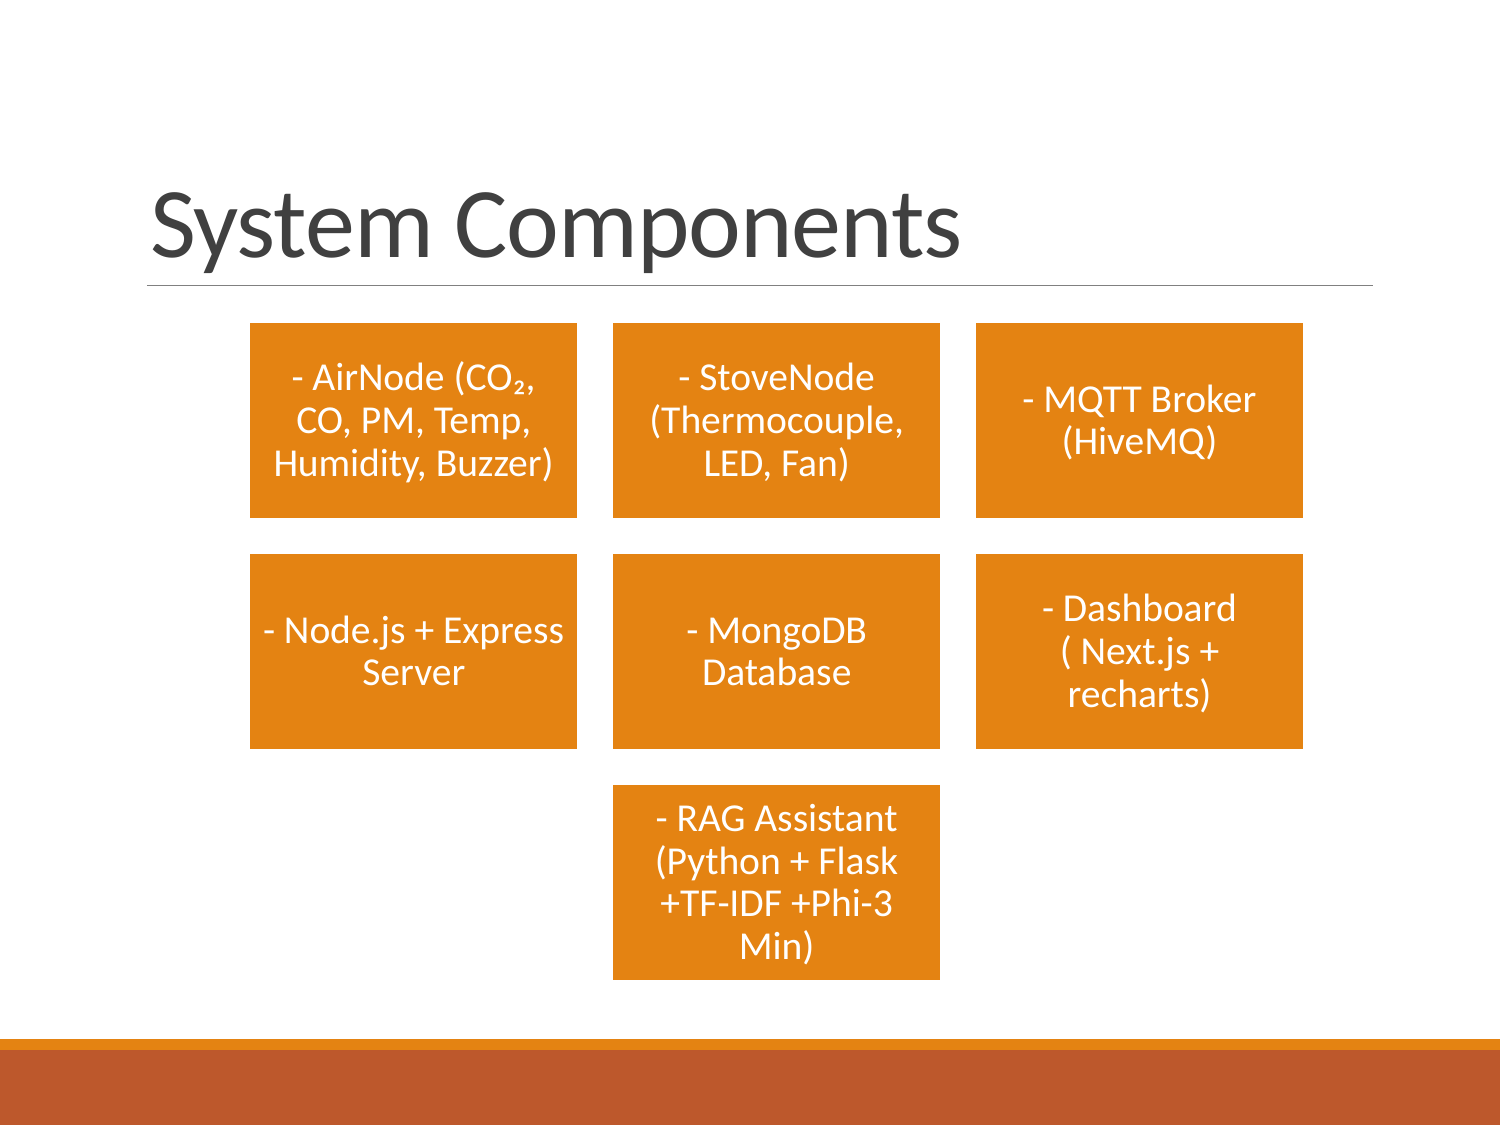

# System Components
- AirNode (CO₂, CO, PM, Temp, Humidity, Buzzer)
- StoveNode (Thermocouple, LED, Fan)
- MQTT Broker (HiveMQ)
- Node.js + Express Server
- MongoDB Database
- Dashboard ( Next.js + recharts)
- RAG Assistant (Python + Flask +TF-IDF +Phi-3 Min)